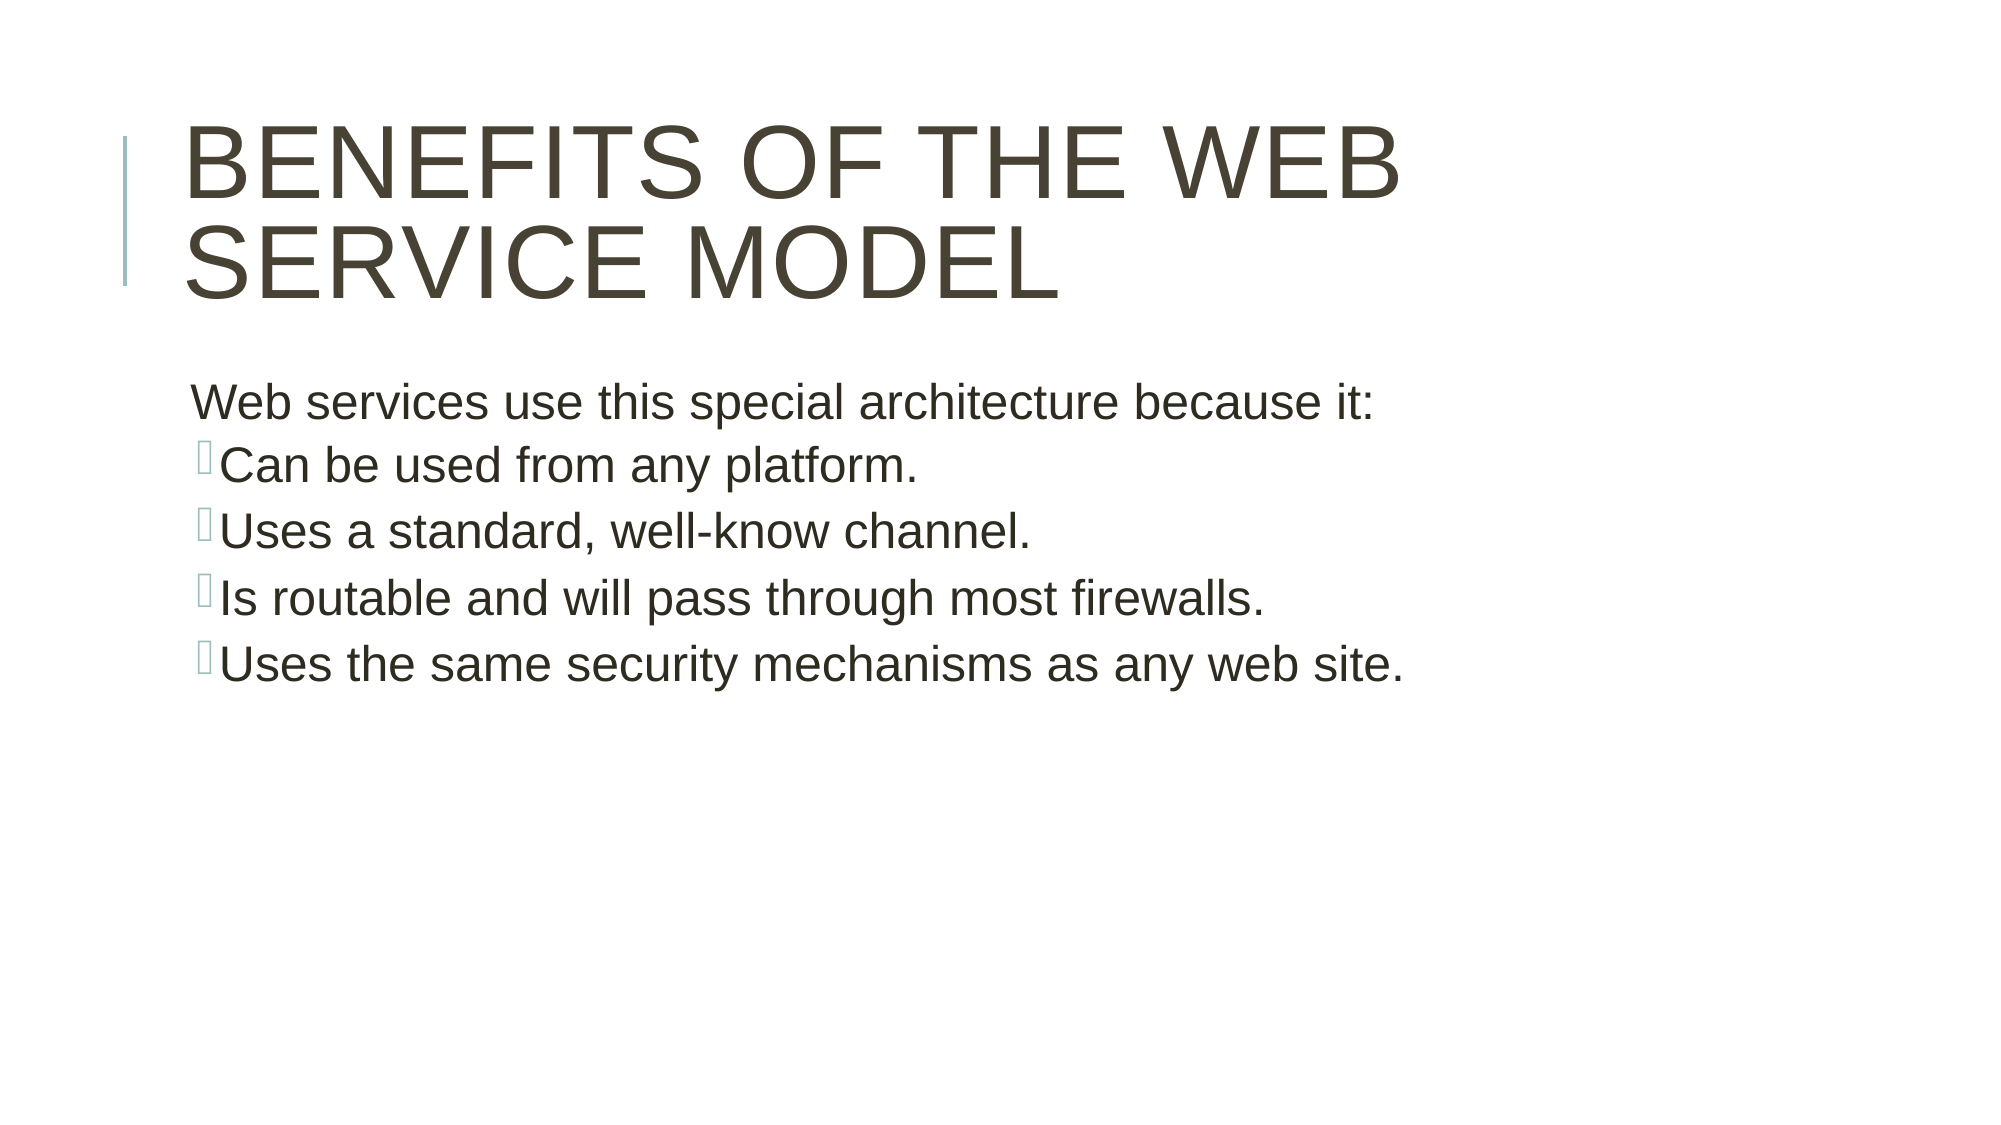

# Benefits of the Web Service Model
Web services use this special architecture because it:
Can be used from any platform.
Uses a standard, well-know channel.
Is routable and will pass through most firewalls.
Uses the same security mechanisms as any web site.